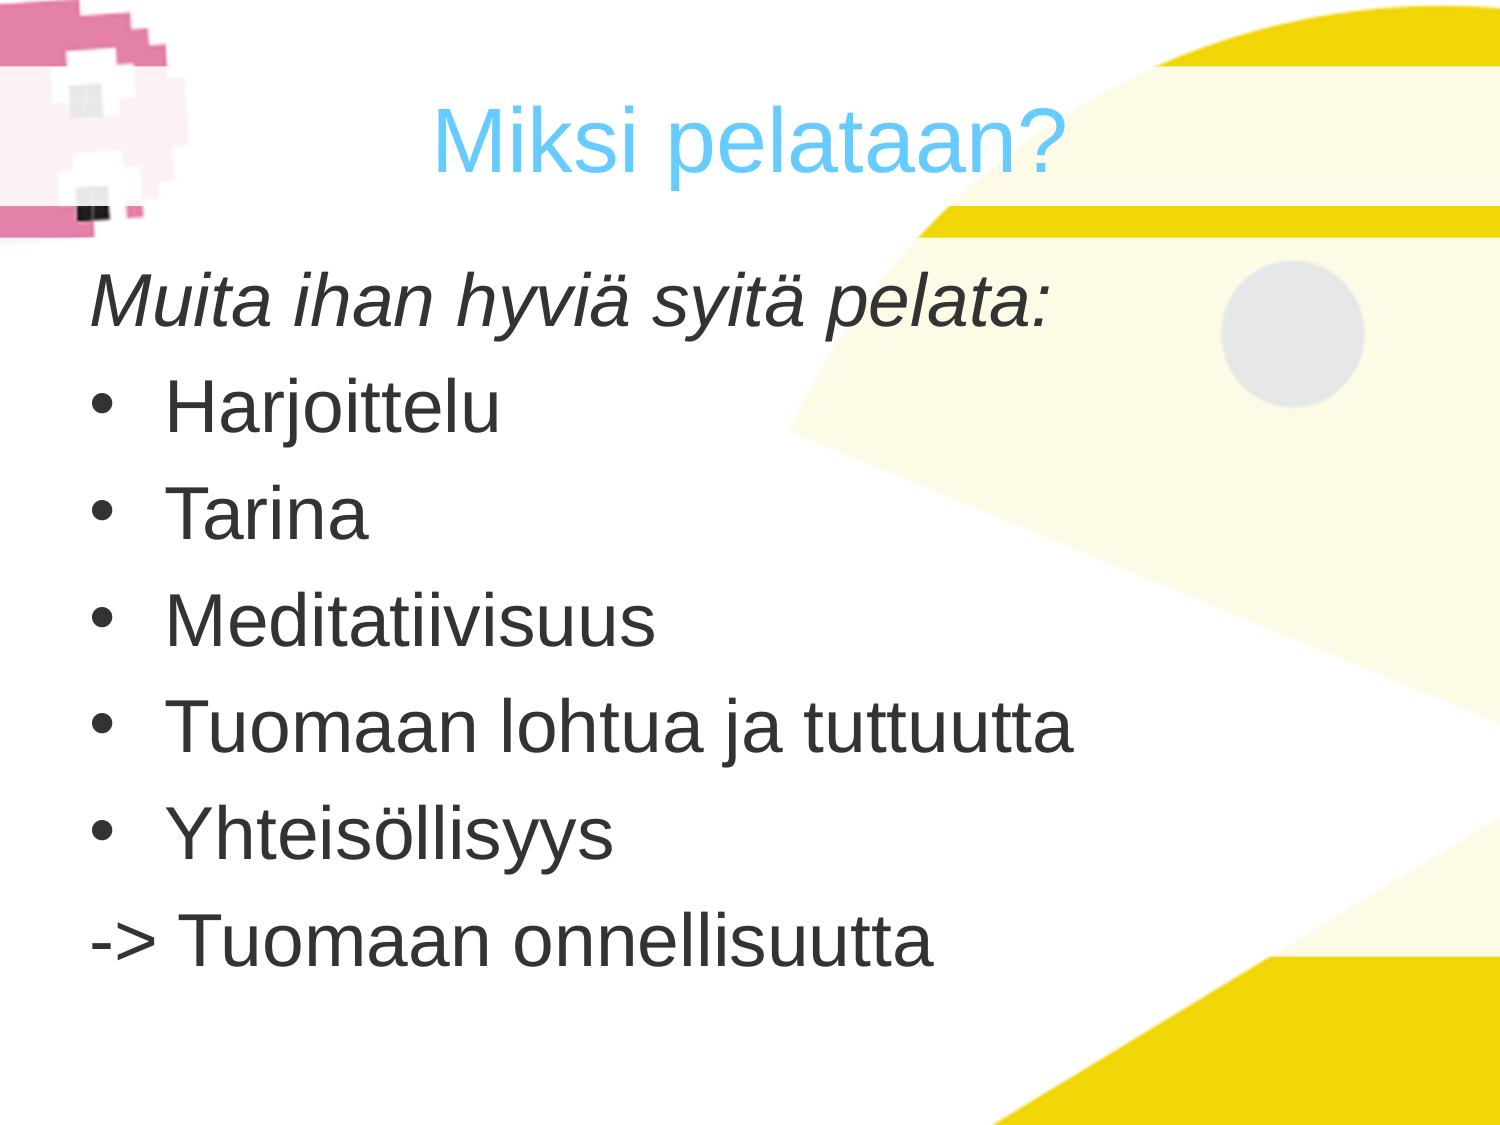

# Miksi pelataan?
Muita ihan hyviä syitä pelata:
Harjoittelu
Tarina
Meditatiivisuus
Tuomaan lohtua ja tuttuutta
Yhteisöllisyys
-> Tuomaan onnellisuutta